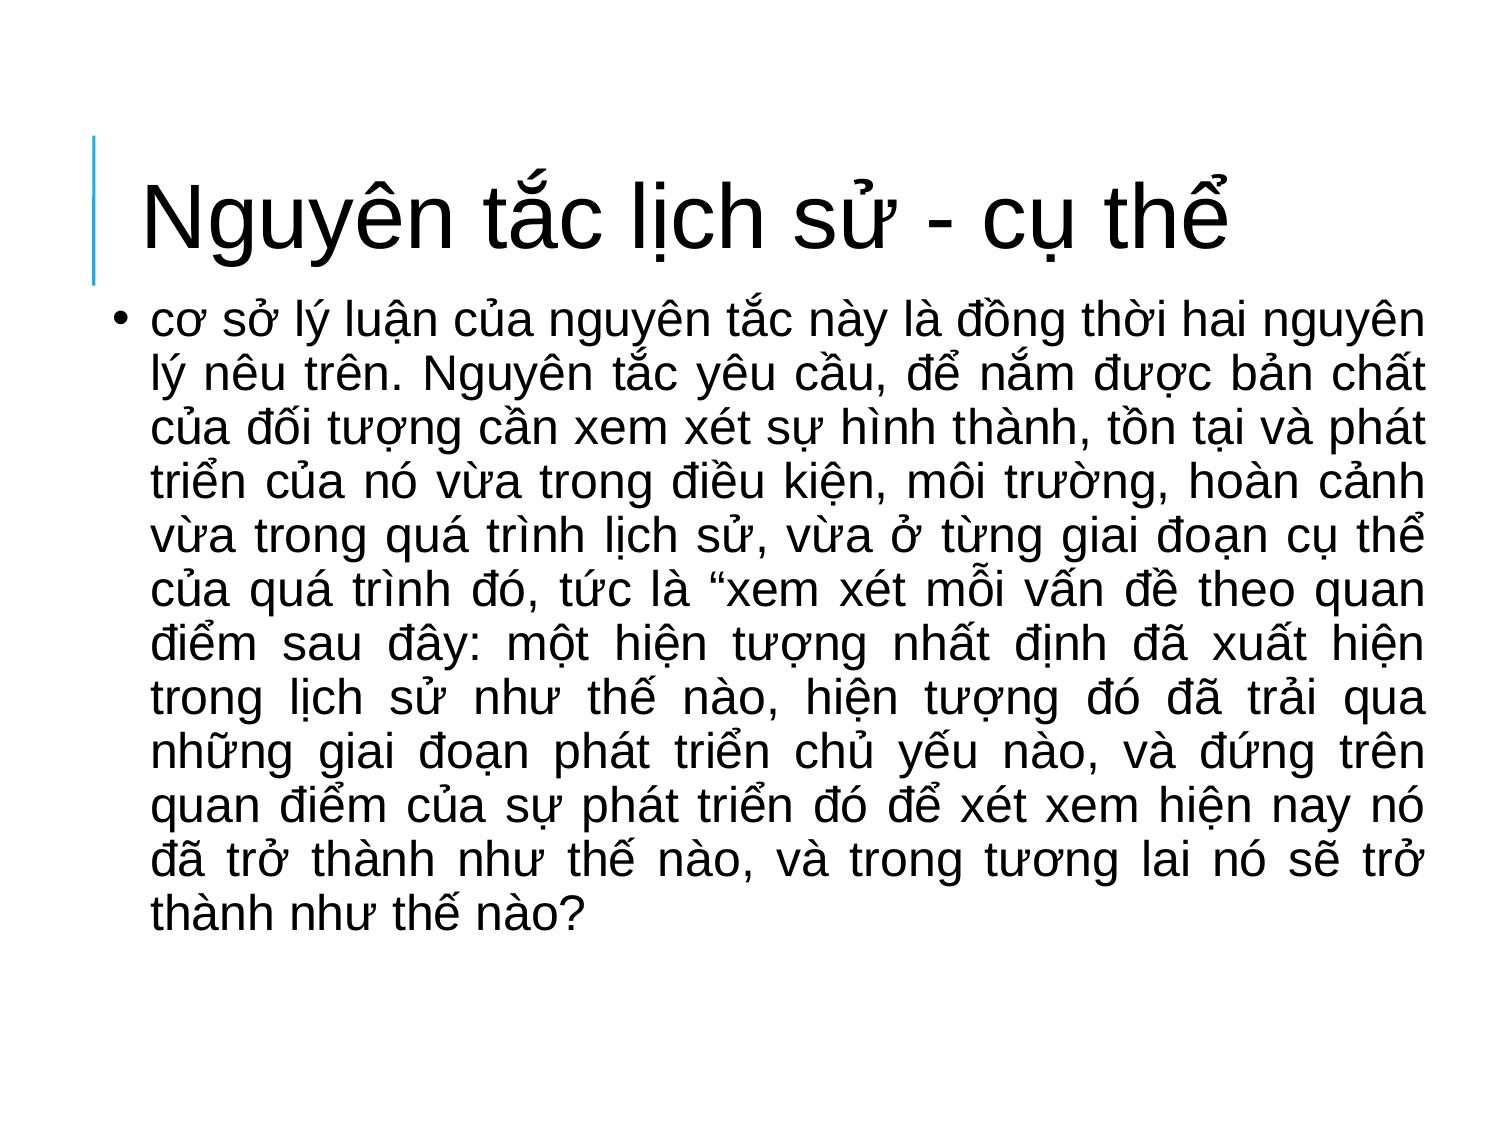

# Nguyên tắc lịch sử - cụ thể
cơ sở lý luận của nguyên tắc này là đồng thời hai nguyên lý nêu trên. Nguyên tắc yêu cầu, để nắm được bản chất của đối tượng cần xem xét sự hình thành, tồn tại và phát triển của nó vừa trong điều kiện, môi trường, hoàn cảnh vừa trong quá trình lịch sử, vừa ở từng giai đoạn cụ thể của quá trình đó, tức là “xem xét mỗi vấn đề theo quan điểm sau đây: một hiện tượng nhất định đã xuất hiện trong lịch sử như thế nào, hiện tượng đó đã trải qua những giai đoạn phát triển chủ yếu nào, và đứng trên quan điểm của sự phát triển đó để xét xem hiện nay nó đã trở thành như thế nào, và trong tương lai nó sẽ trở thành như thế nào?